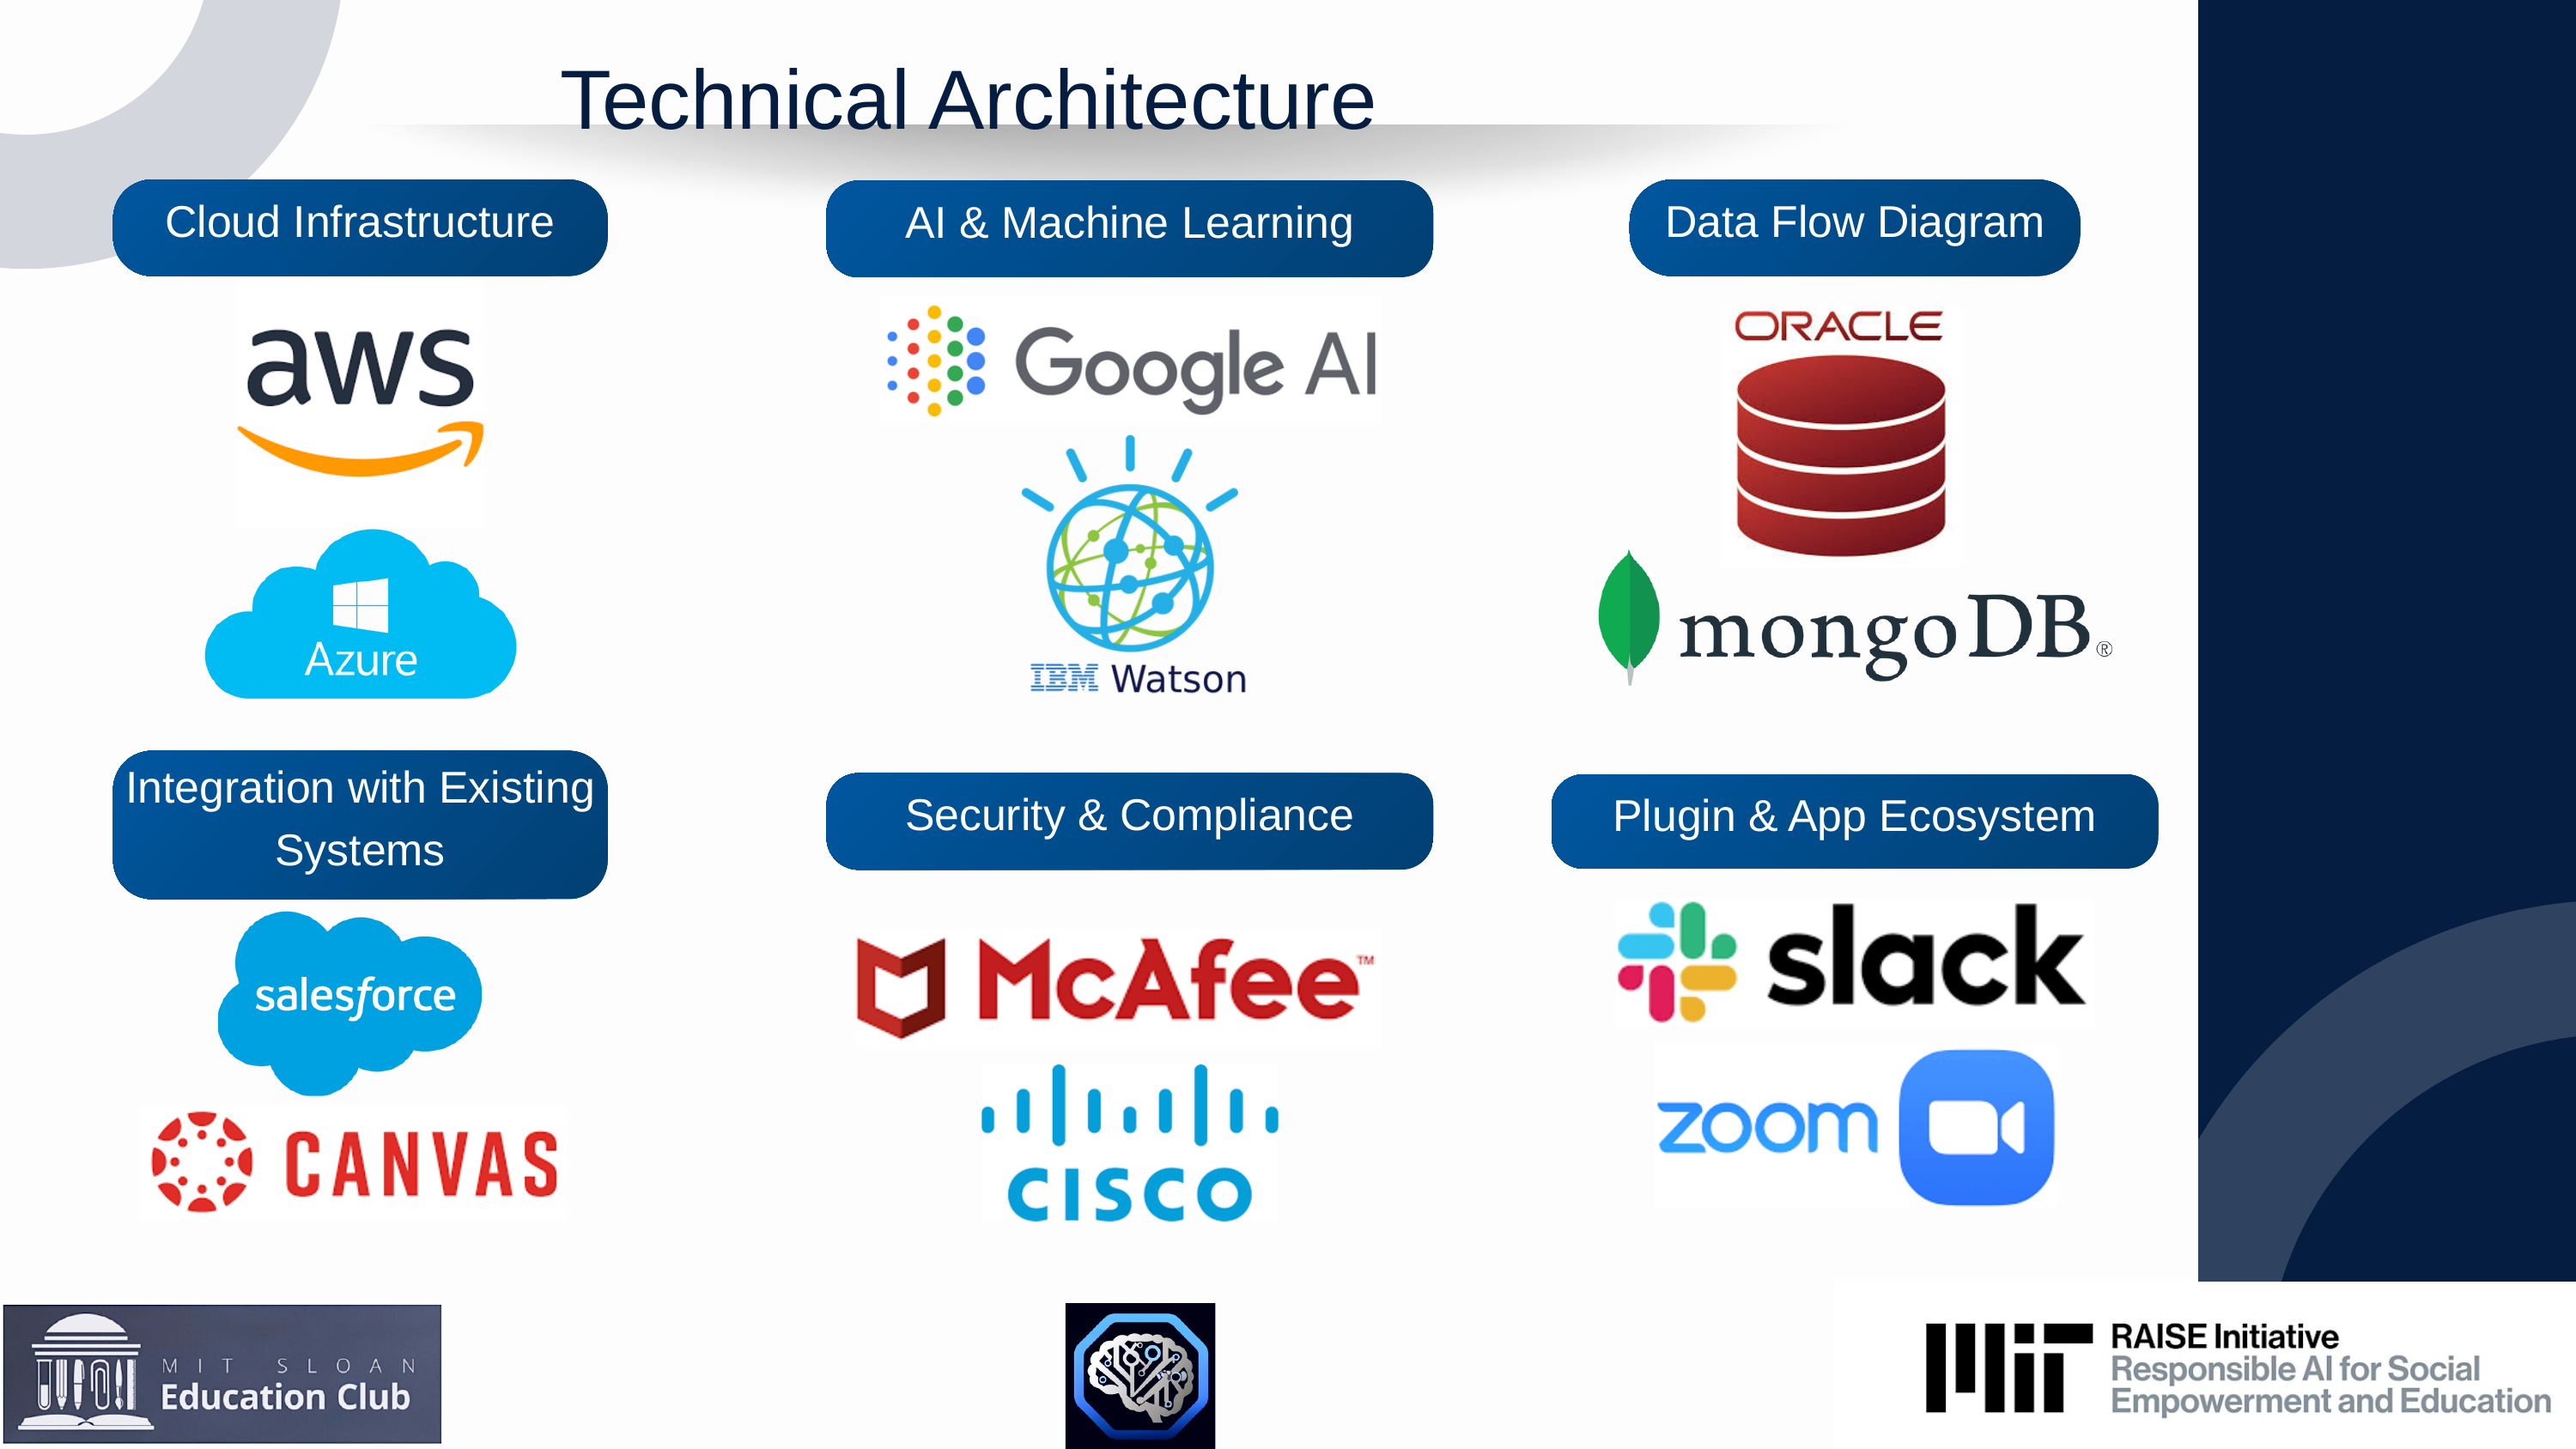

Technical Architecture

Cloud Infrastructure

Data Flow Diagram

AI & Machine Learning

Lorem ipsum dolor sit amet, consectetur adipiscing elit. Nullam laoreet risus fringilla, egestas elit a, consequat augue. Phasellus sollicitudin felis mi, quis egestas ex ornare sed.
Lorem ipsum dolor sit amet, consectetur adipiscing elit. Nullam laoreet risus fringilla, egestas elit a, consequat augue. Phasellus sollicitudin felis mi, quis egestas ex ornare sed.

Integration with Existing Systems
Lorem ipsum dolor sit amet, consectetur adipiscing elit. Nullam laoreet risus fringilla, egestas elit a, consequat augue. Phasellus sollicitudin felis mi, quis egestas ex ornare sed.

Security & Compliance

Plugin & App Ecosystem